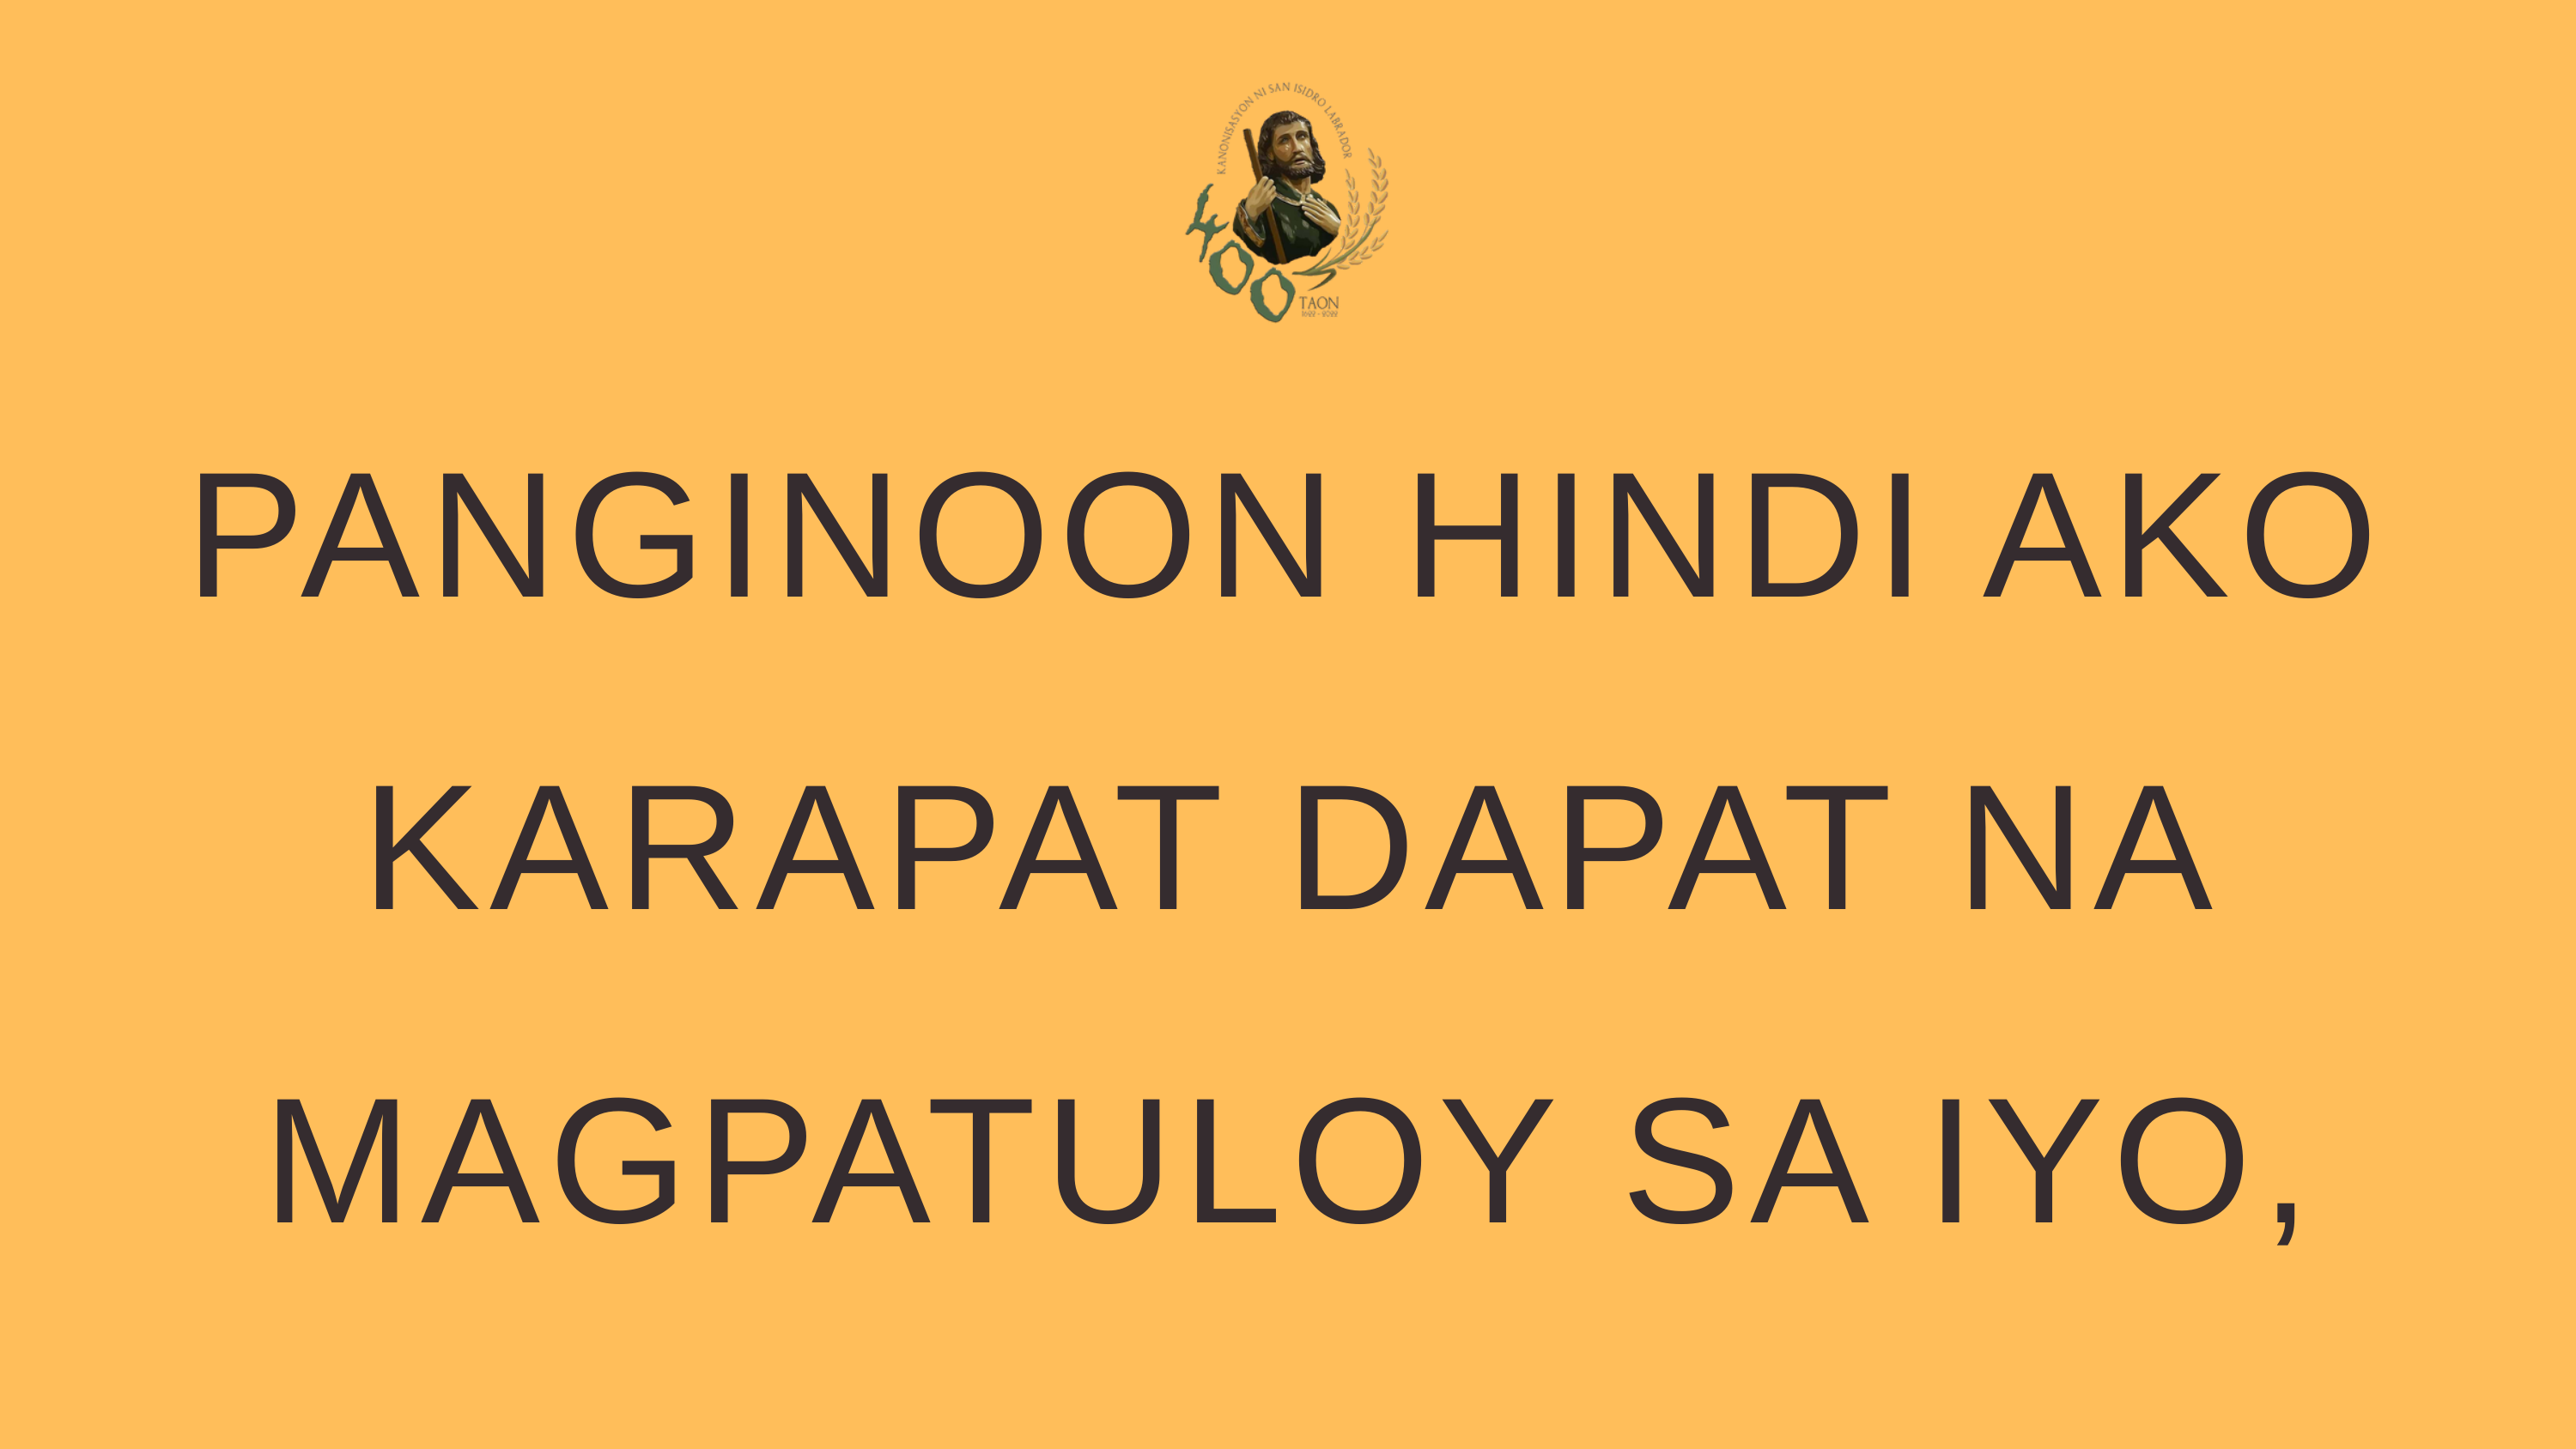

PANGINOON HINDI AKO KARAPAT DAPAT NA MAGPATULOY SA IYO,